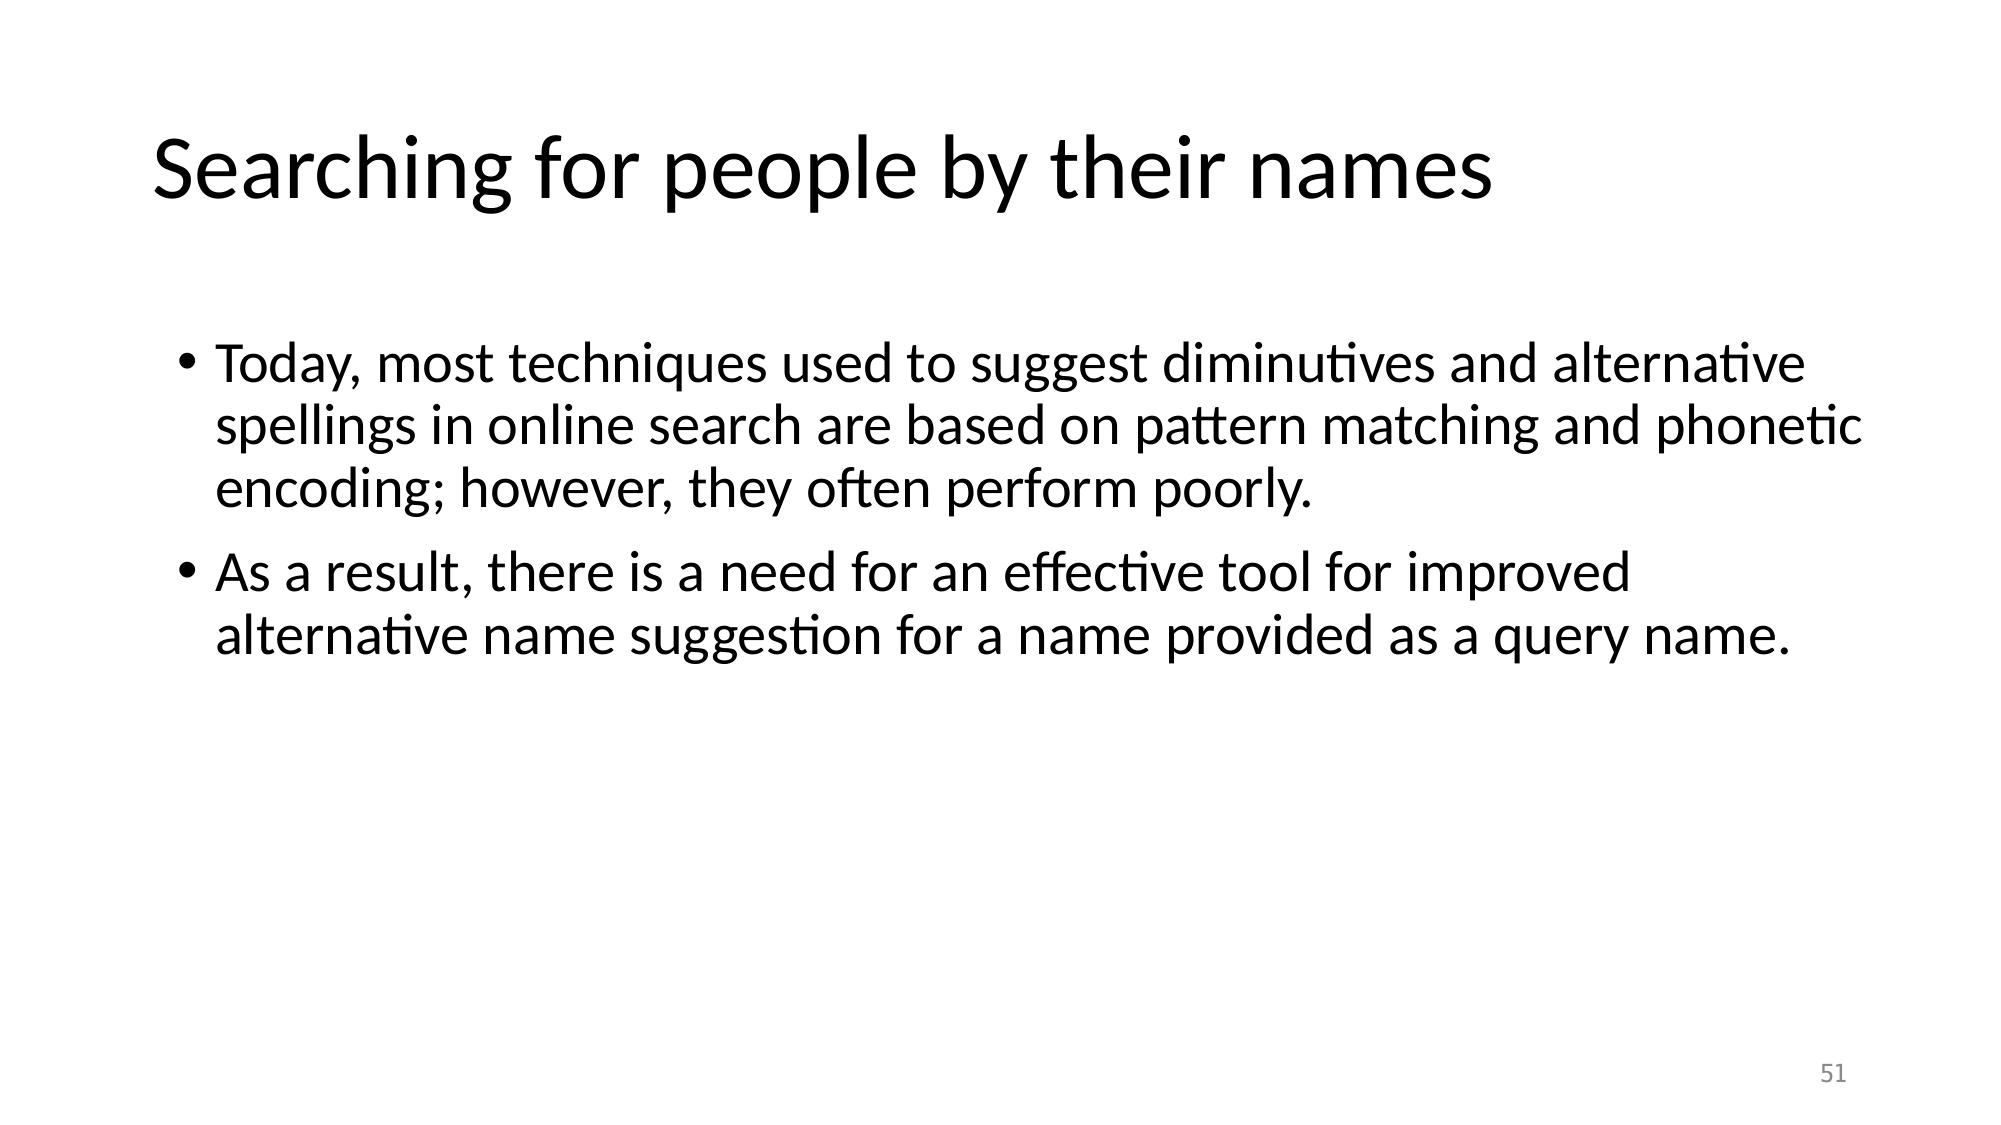

# Searching for people by their names

Today, most techniques used to suggest diminutives and alternative spellings in online search are based on pattern matching and phonetic encoding; however, they often perform poorly.
As a result, there is a need for an effective tool for improved alternative name suggestion for a name provided as a query name.
51